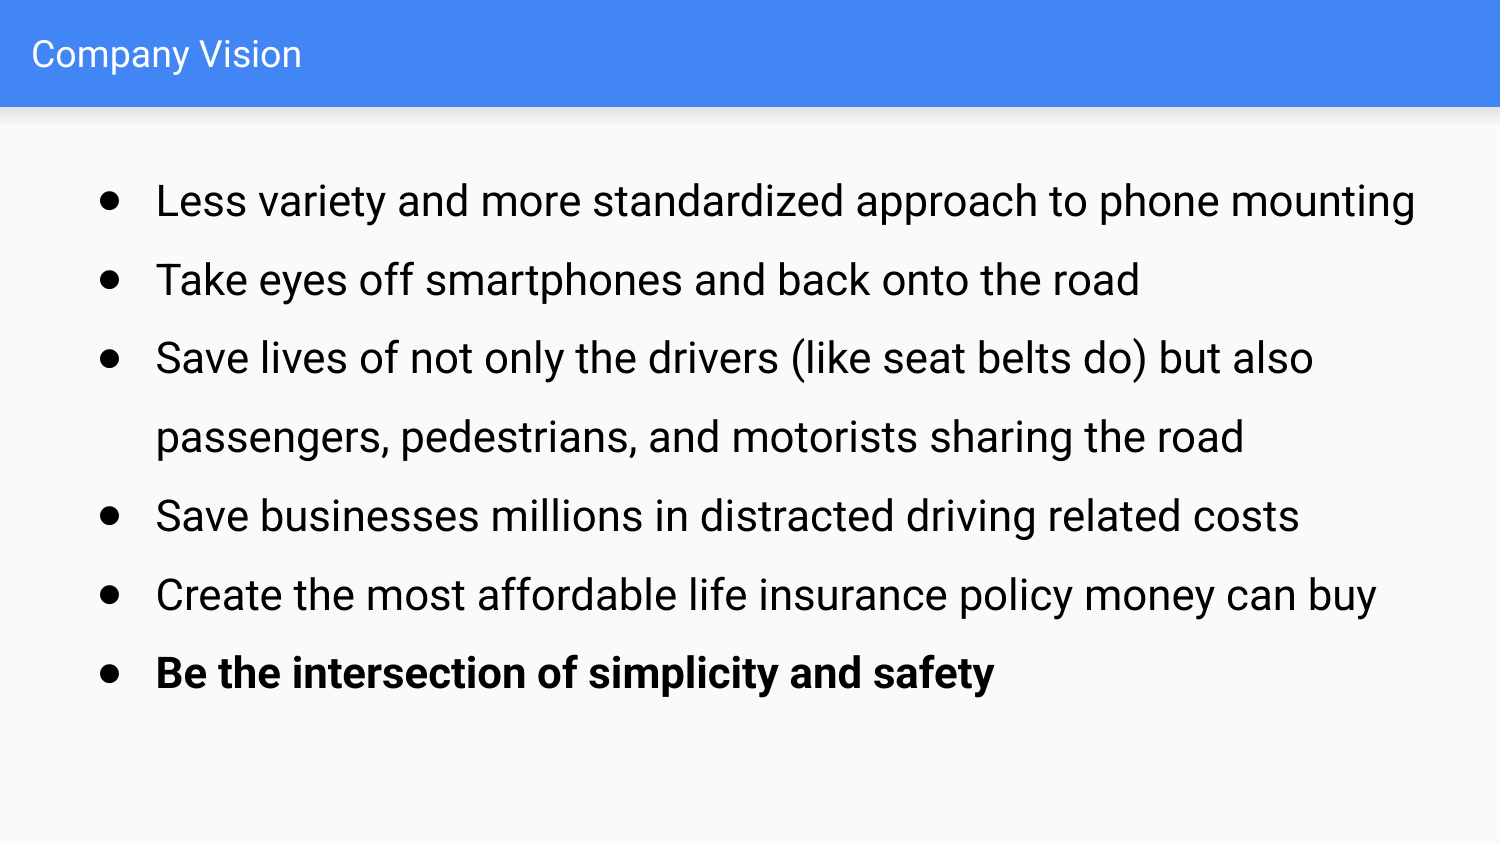

# Company Vision
Less variety and more standardized approach to phone mounting
Take eyes off smartphones and back onto the road
Save lives of not only the drivers (like seat belts do) but also passengers, pedestrians, and motorists sharing the road
Save businesses millions in distracted driving related costs
Create the most affordable life insurance policy money can buy
Be the intersection of simplicity and safety